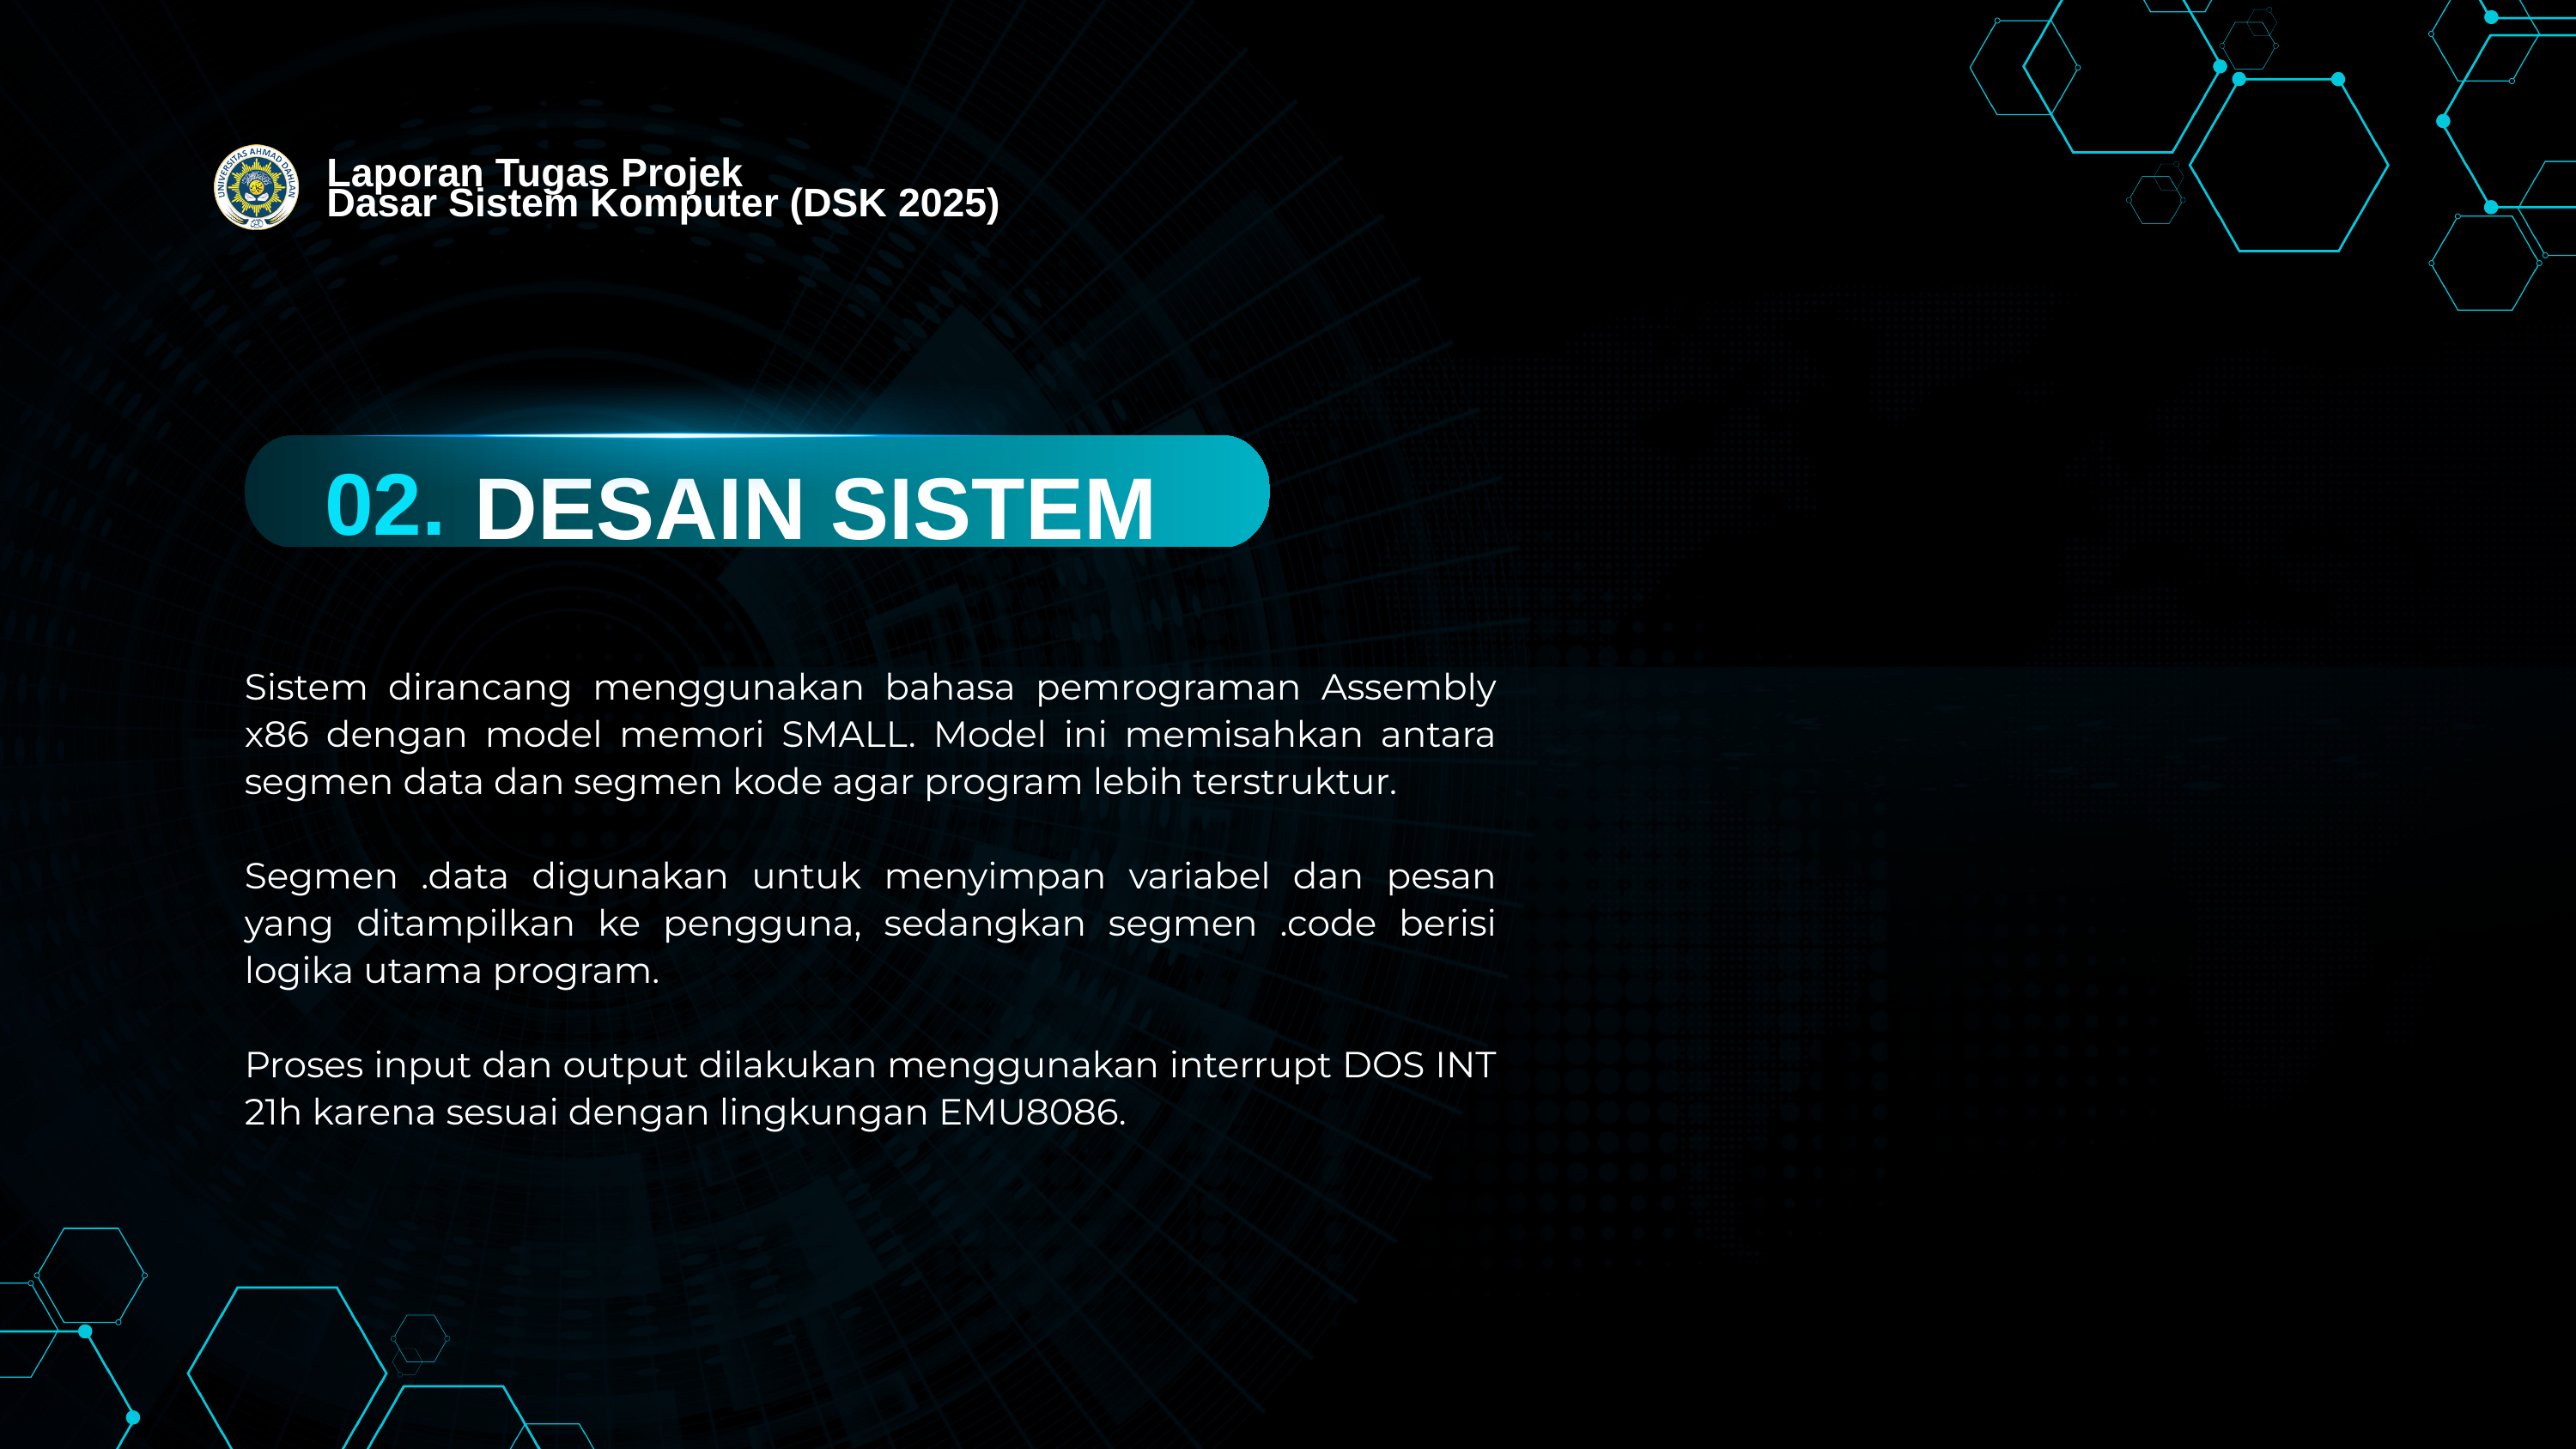

Laporan Tugas Projek
Dasar Sistem Komputer (DSK 2025)

DESAIN SISTEM

02.
Sistem dirancang menggunakan bahasa pemrograman Assembly x86 dengan model memori SMALL. Model ini memisahkan antara segmen data dan segmen kode agar program lebih terstruktur.

Segmen .data digunakan untuk menyimpan variabel dan pesan yang ditampilkan ke pengguna, sedangkan segmen .code berisi logika utama program.

Proses input dan output dilakukan menggunakan interrupt DOS INT 21h karena sesuai dengan lingkungan EMU8086.